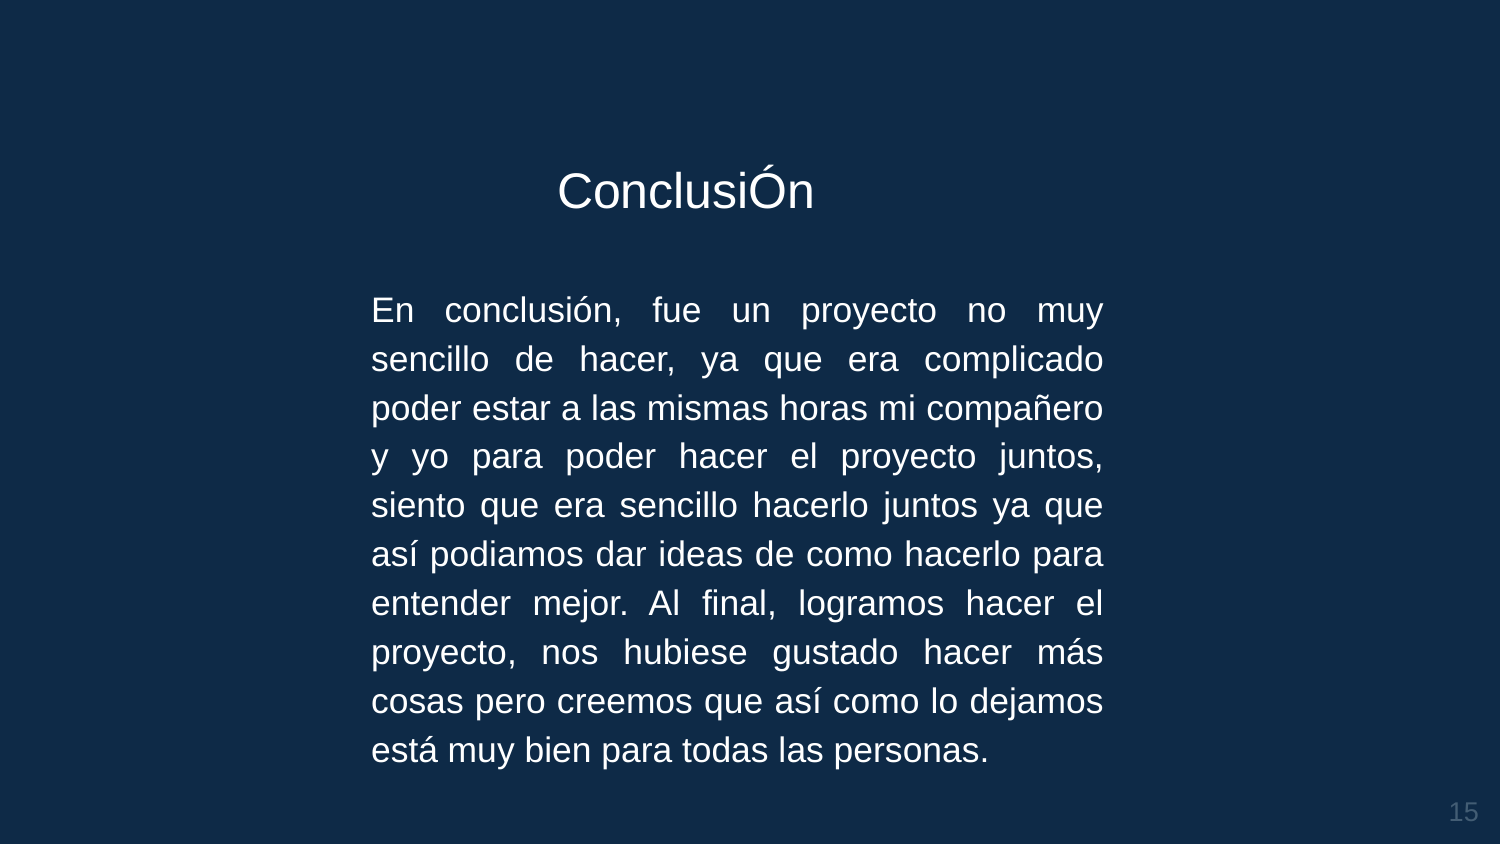

ConclusiÓn
En conclusión, fue un proyecto no muy sencillo de hacer, ya que era complicado poder estar a las mismas horas mi compañero y yo para poder hacer el proyecto juntos, siento que era sencillo hacerlo juntos ya que así podiamos dar ideas de como hacerlo para entender mejor. Al final, logramos hacer el proyecto, nos hubiese gustado hacer más cosas pero creemos que así como lo dejamos está muy bien para todas las personas.

15